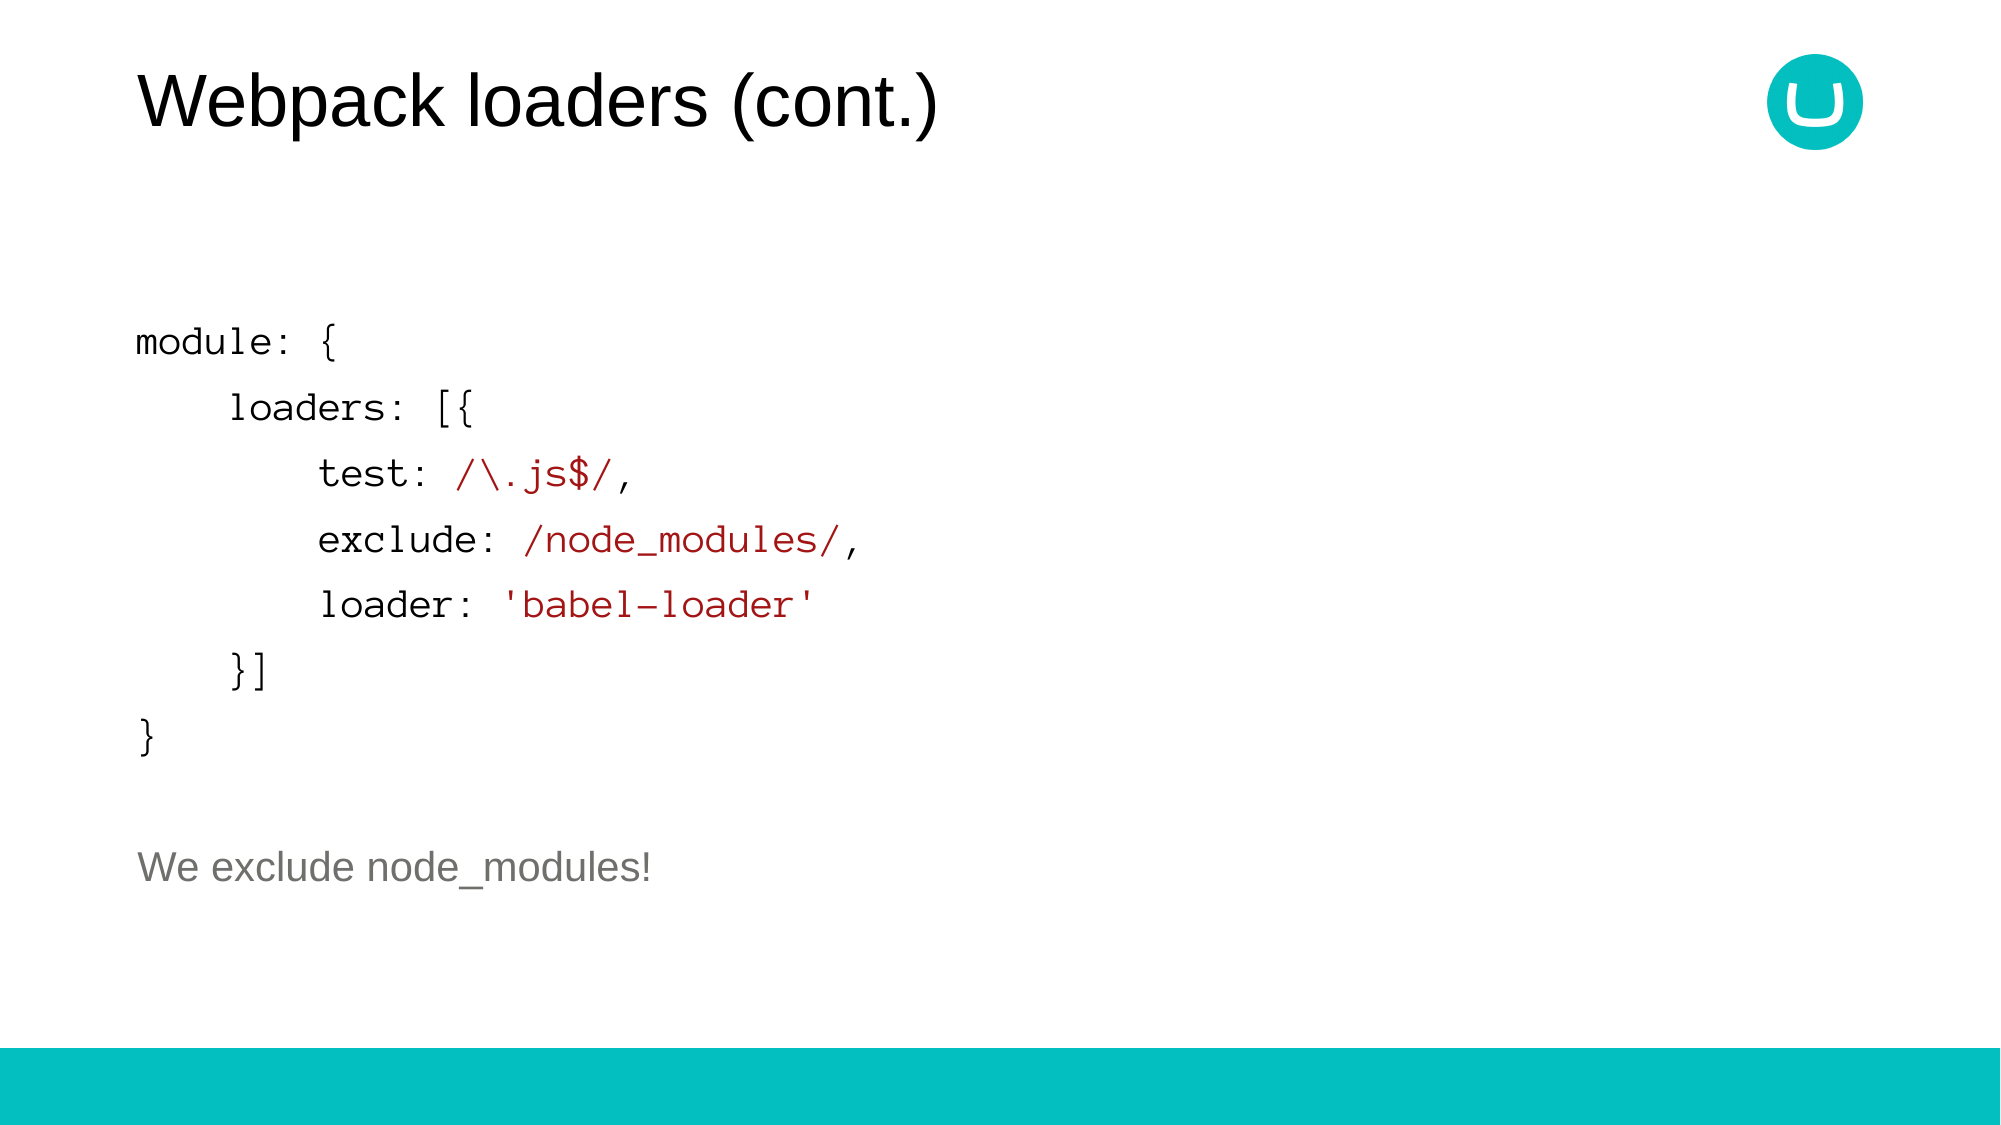

# Webpack loaders (cont.)

module: {
    loaders: [{
        test: /\.js$/,
        exclude: /node_modules/,
        loader: 'babel-loader'
    }]
}

We exclude node_modules!